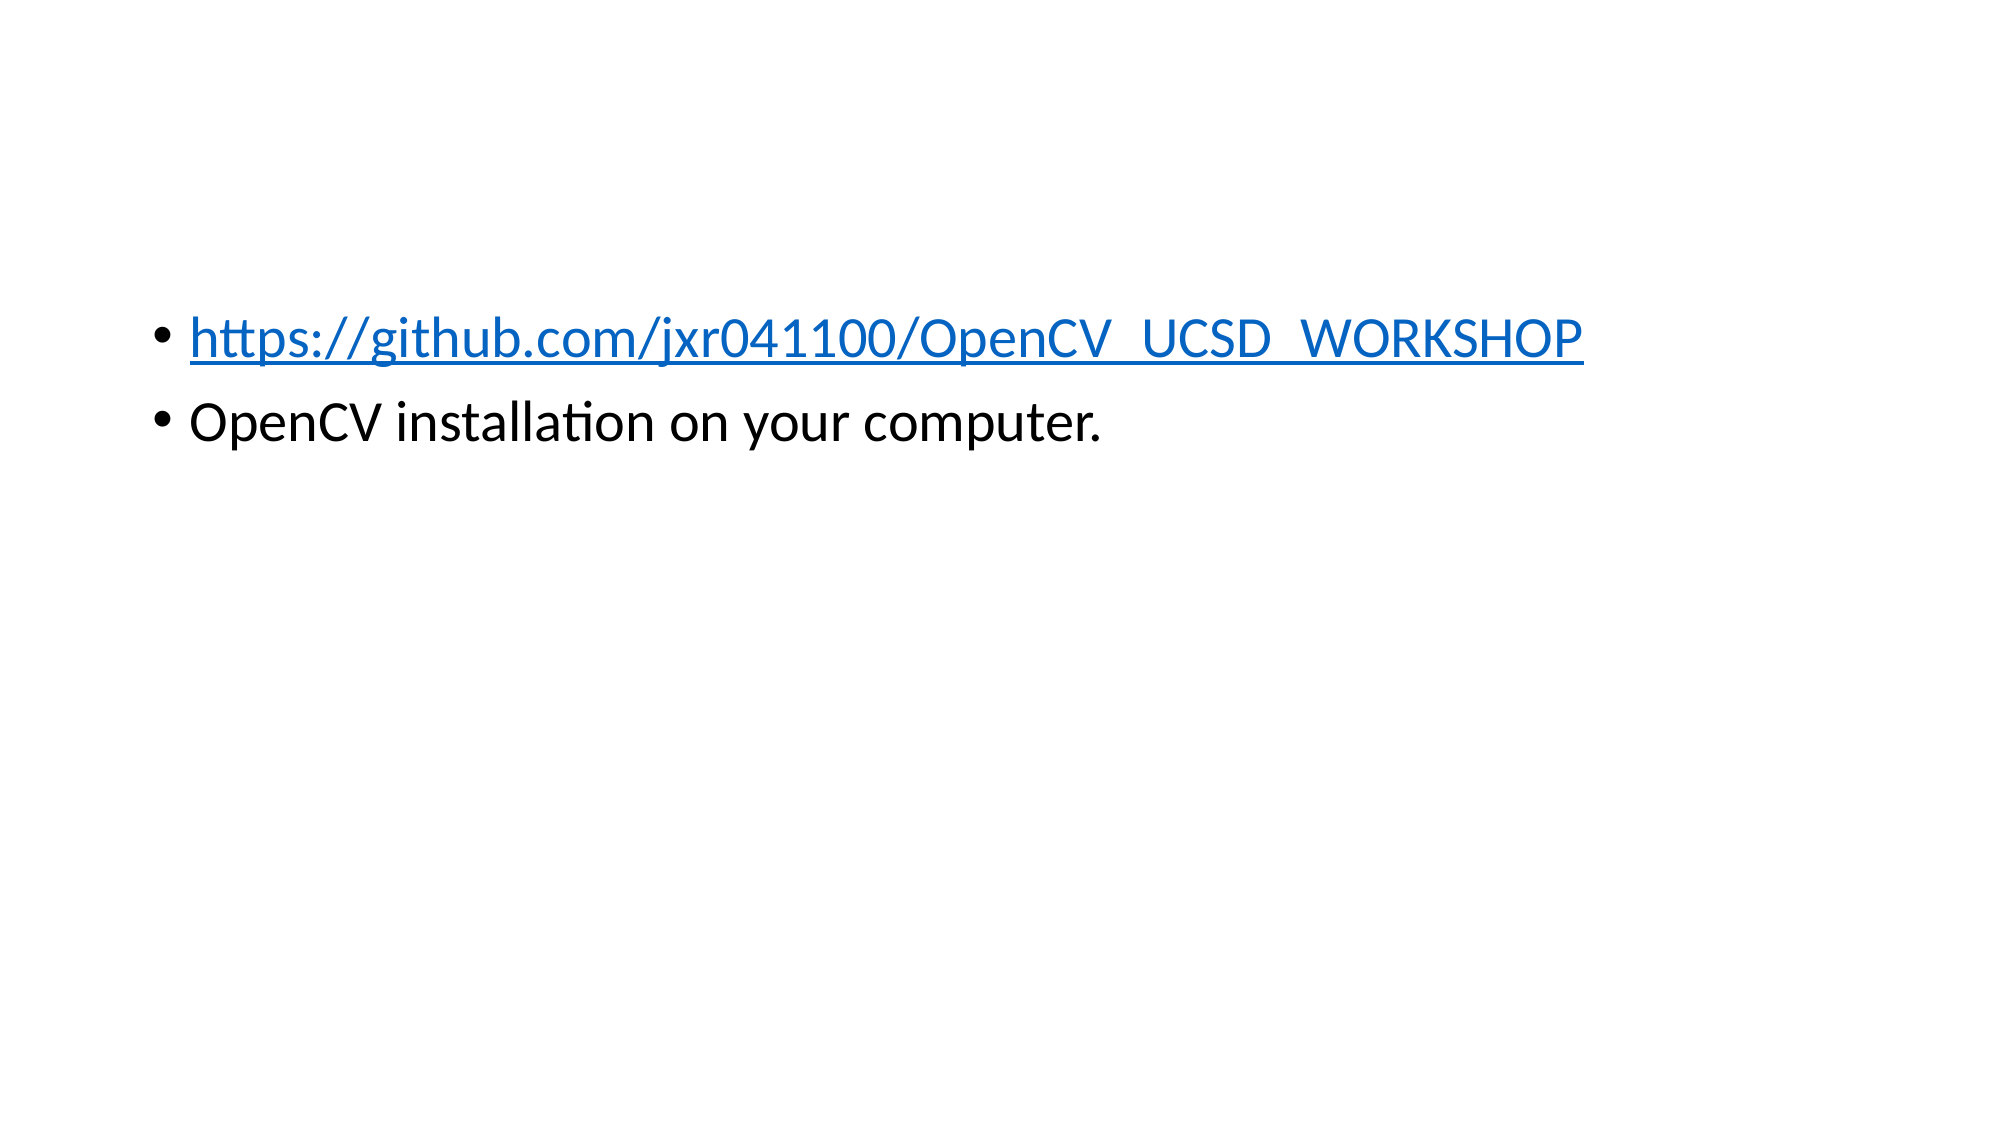

#
https://github.com/jxr041100/OpenCV_UCSD_WORKSHOP
OpenCV installation on your computer.